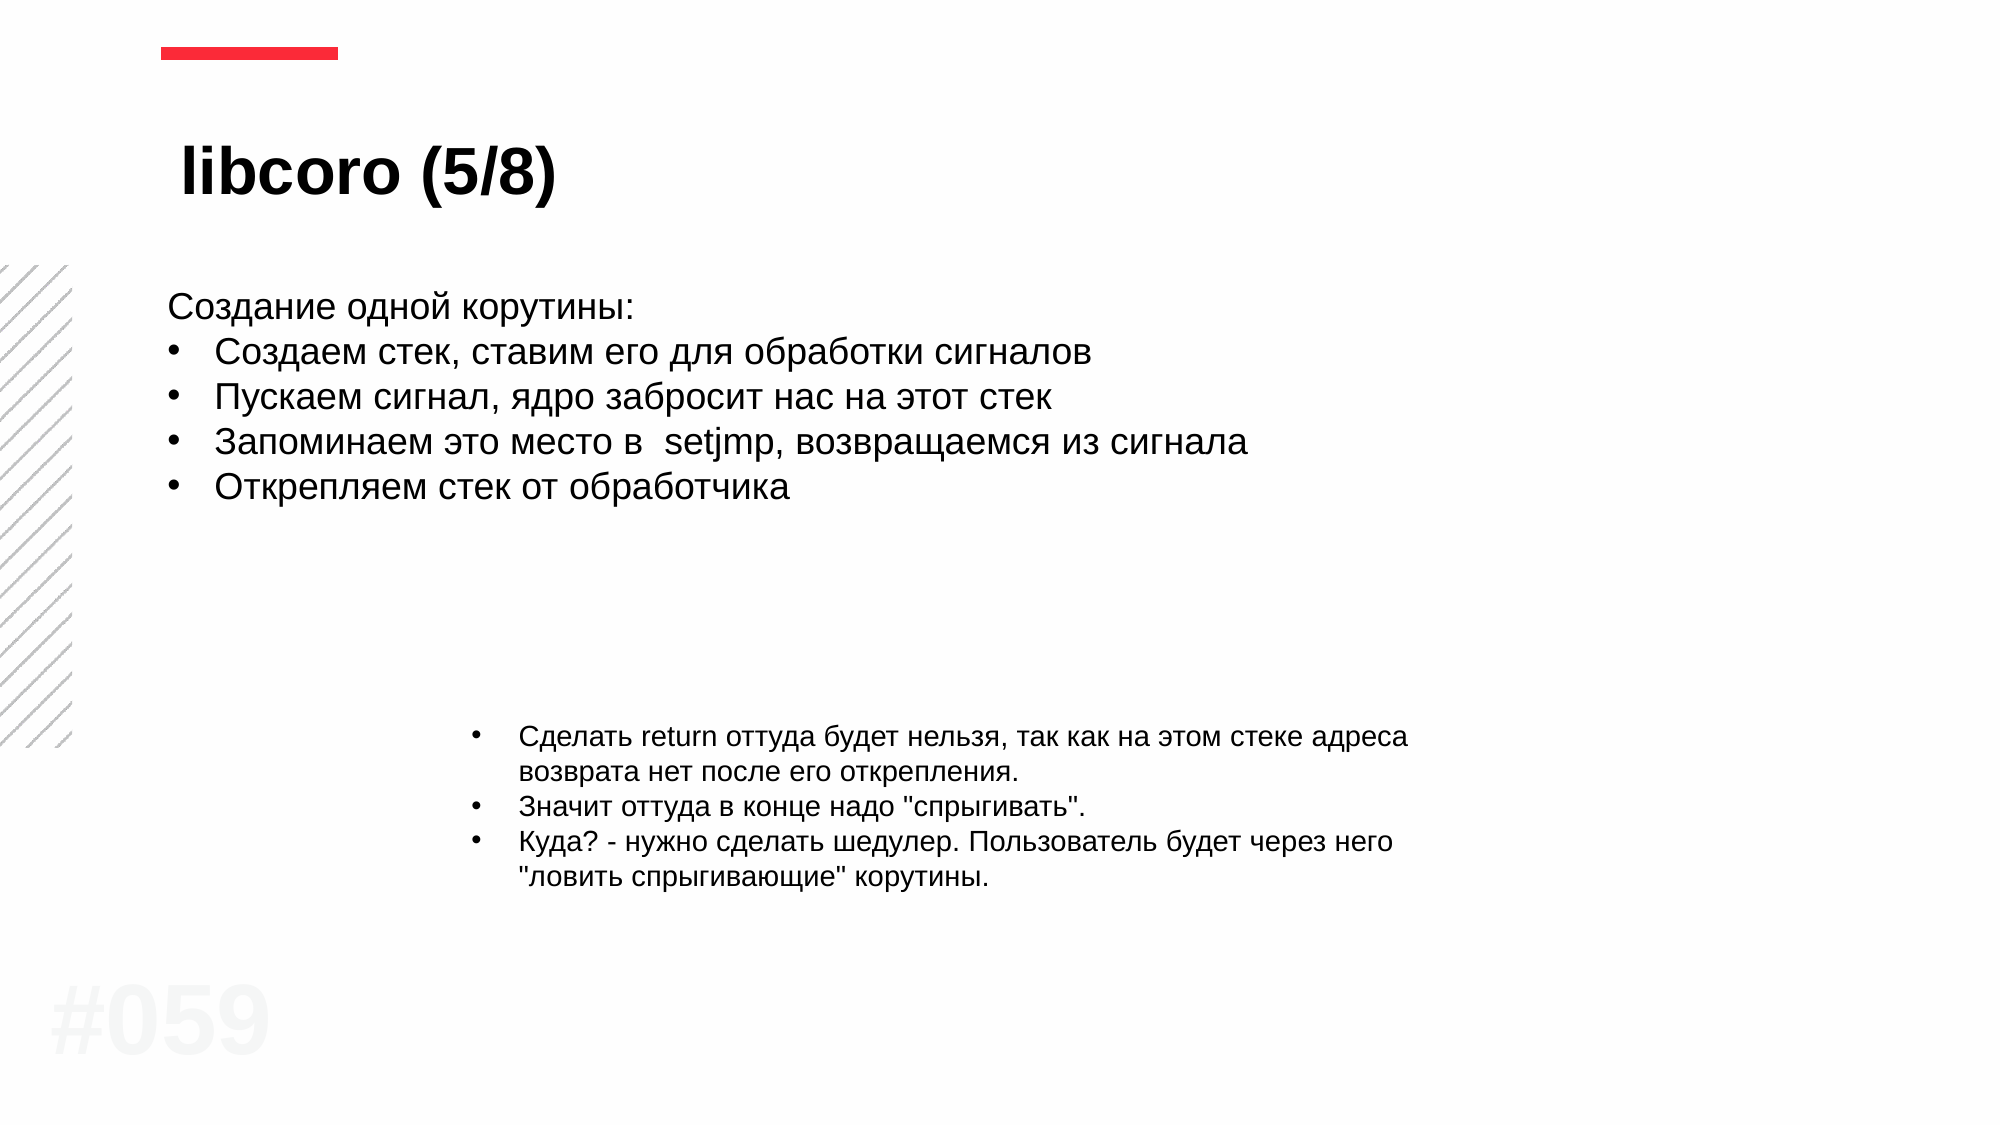

libcoro (5/8)
Создание одной корутины:
Создаем стек, ставим его для обработки сигналов
Пускаем сигнал, ядро забросит нас на этот стек
Запоминаем это место в  setjmp, возвращаемся из сигнала
Открепляем стек от обработчика

Сделать return оттуда будет нельзя, так как на этом стеке адреса возврата нет после его открепления.
Значит оттуда в конце надо "спрыгивать".
Куда? - нужно сделать шедулер. Пользователь будет через него "ловить спрыгивающие" корутины.
#059